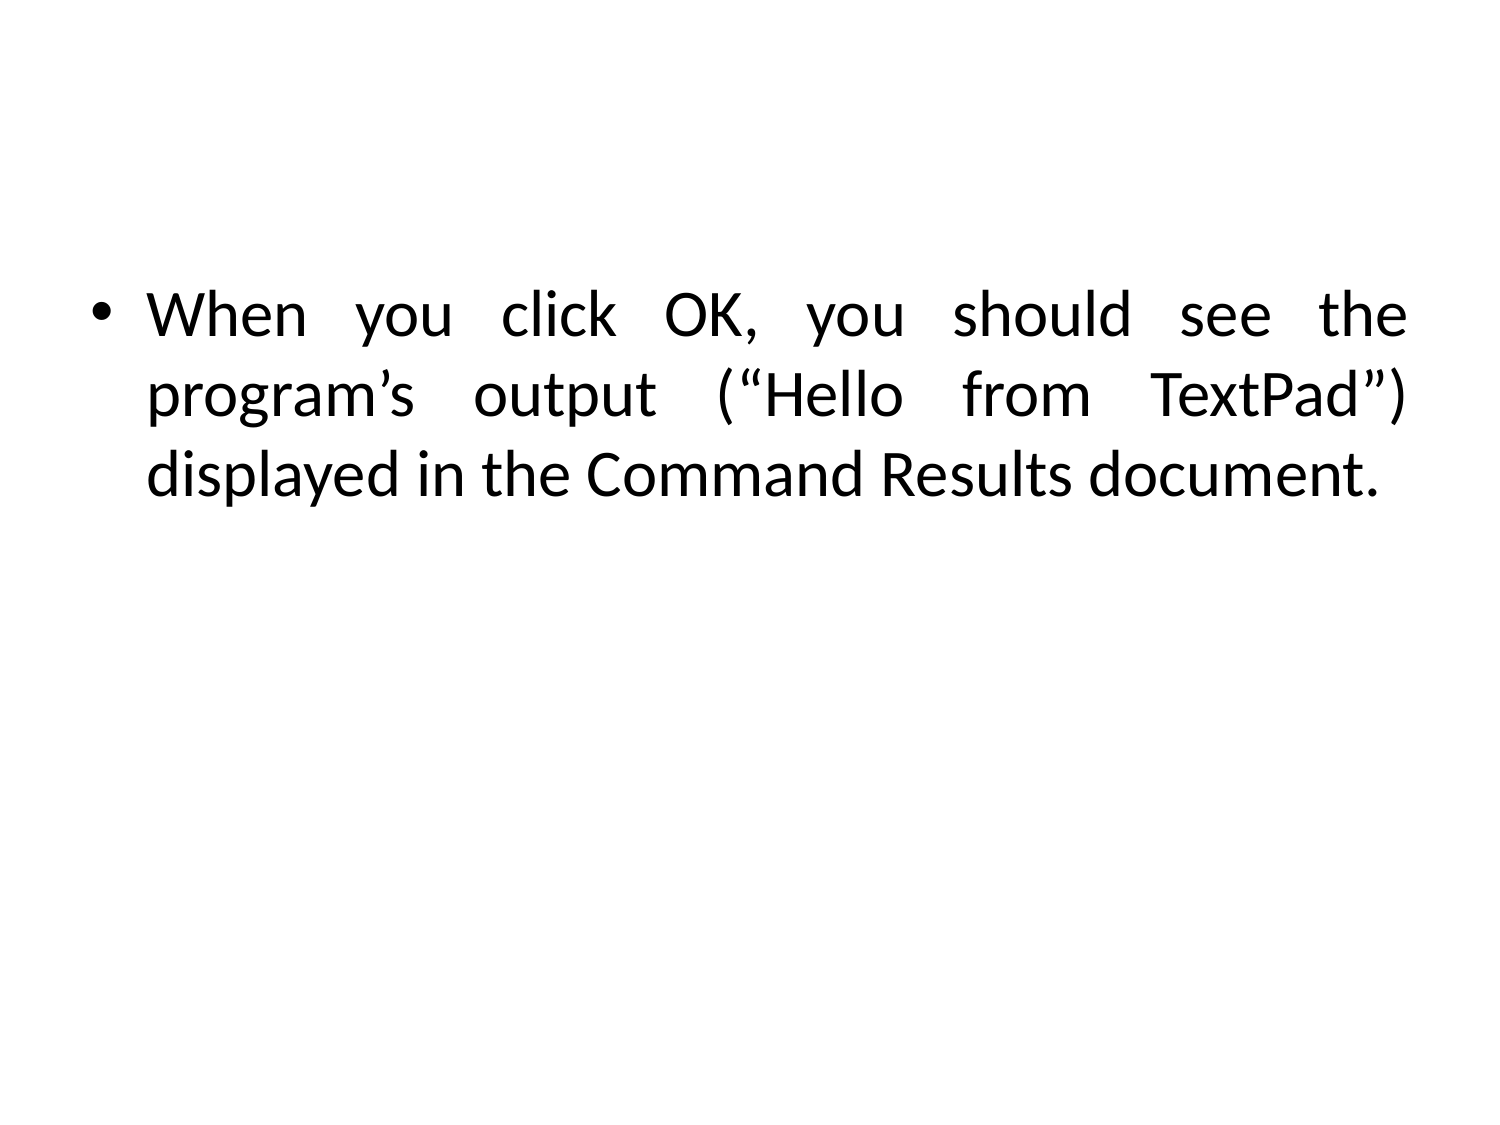

#
When you click OK, you should see the program’s output (“Hello from TextPad”) displayed in the Command Results document.